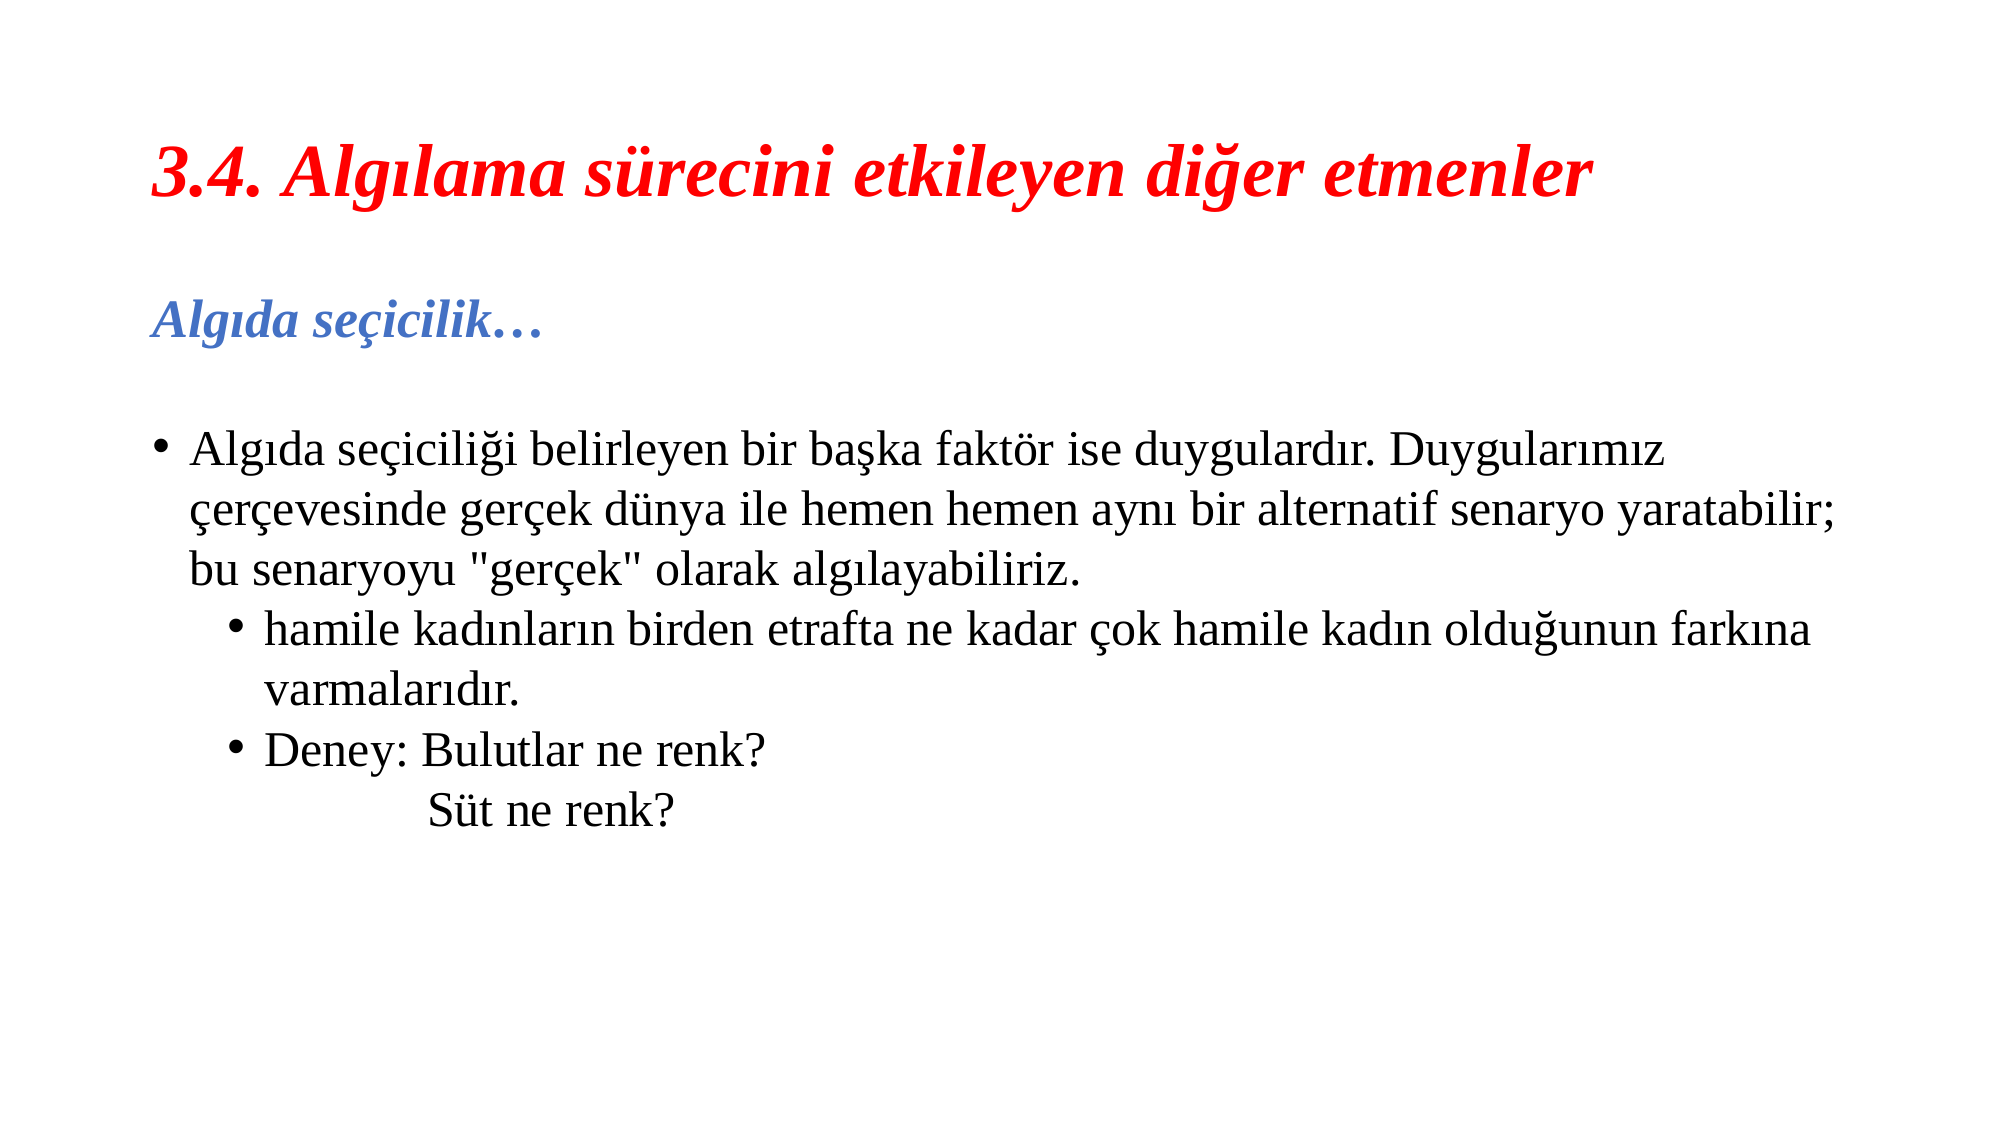

# 3.4. Algılama sürecini etkileyen diğer etmenler
Algıda seçicilik…

Algıda seçiciliği belirleyen bir başka faktör ise duygulardır. Duygularımız çerçevesinde gerçek dünya ile hemen hemen aynı bir alternatif senaryo yaratabilir; bu senaryoyu "gerçek" olarak algılayabiliriz.
hamile kadınların birden etrafta ne kadar çok hamile kadın olduğunun farkına varmalarıdır.
Deney: Bulutlar ne renk?
    Süt ne renk?